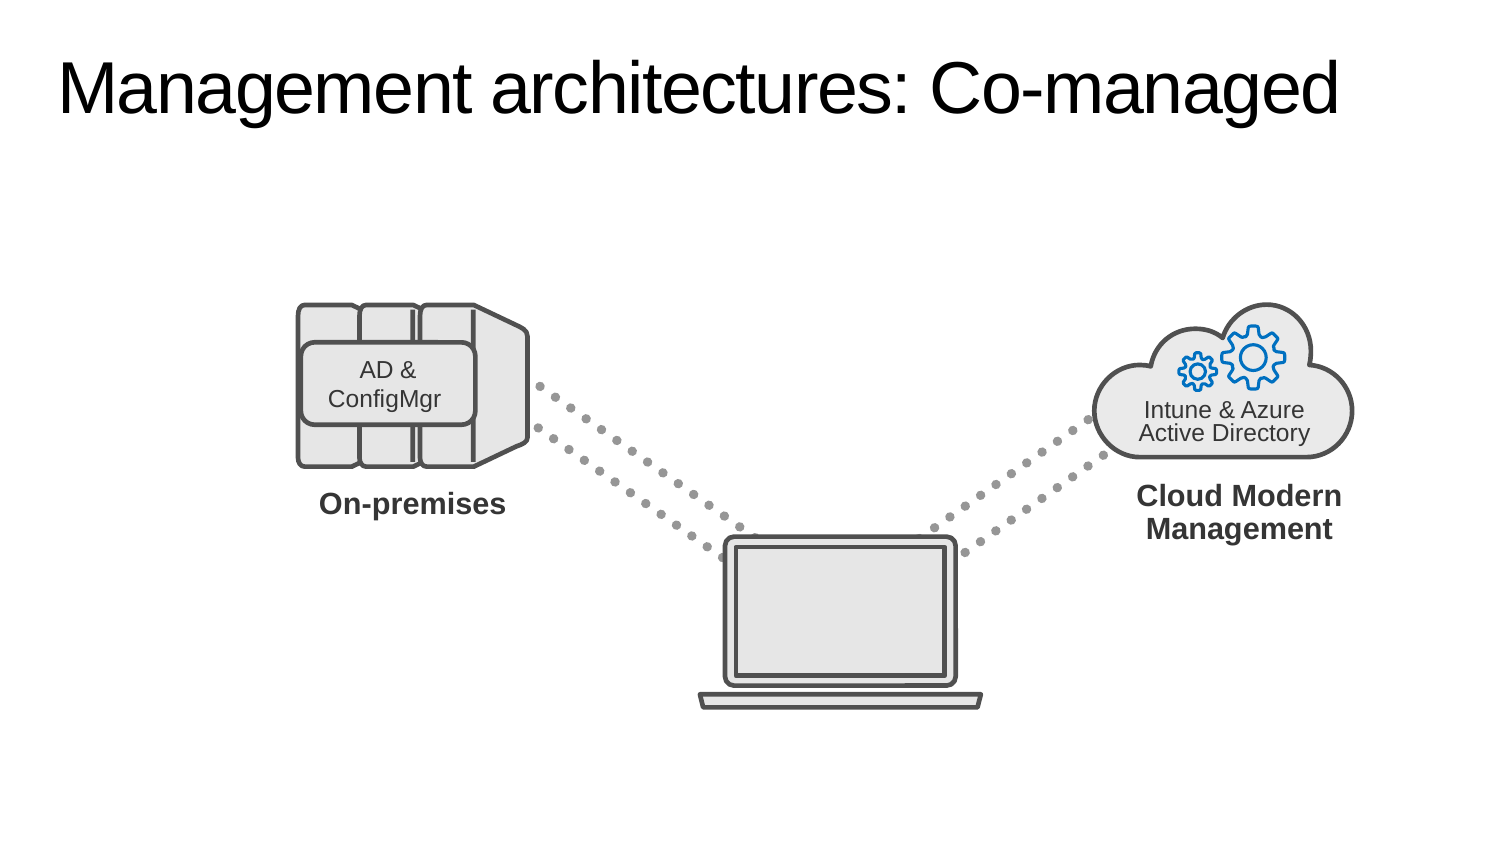

# Management architectures: Co-managed

Intune & Azure
Active Directory

AD & ConfigMgr
Device Compliance
Patching
Software Distribution
Cloud Modern Management
On-premises